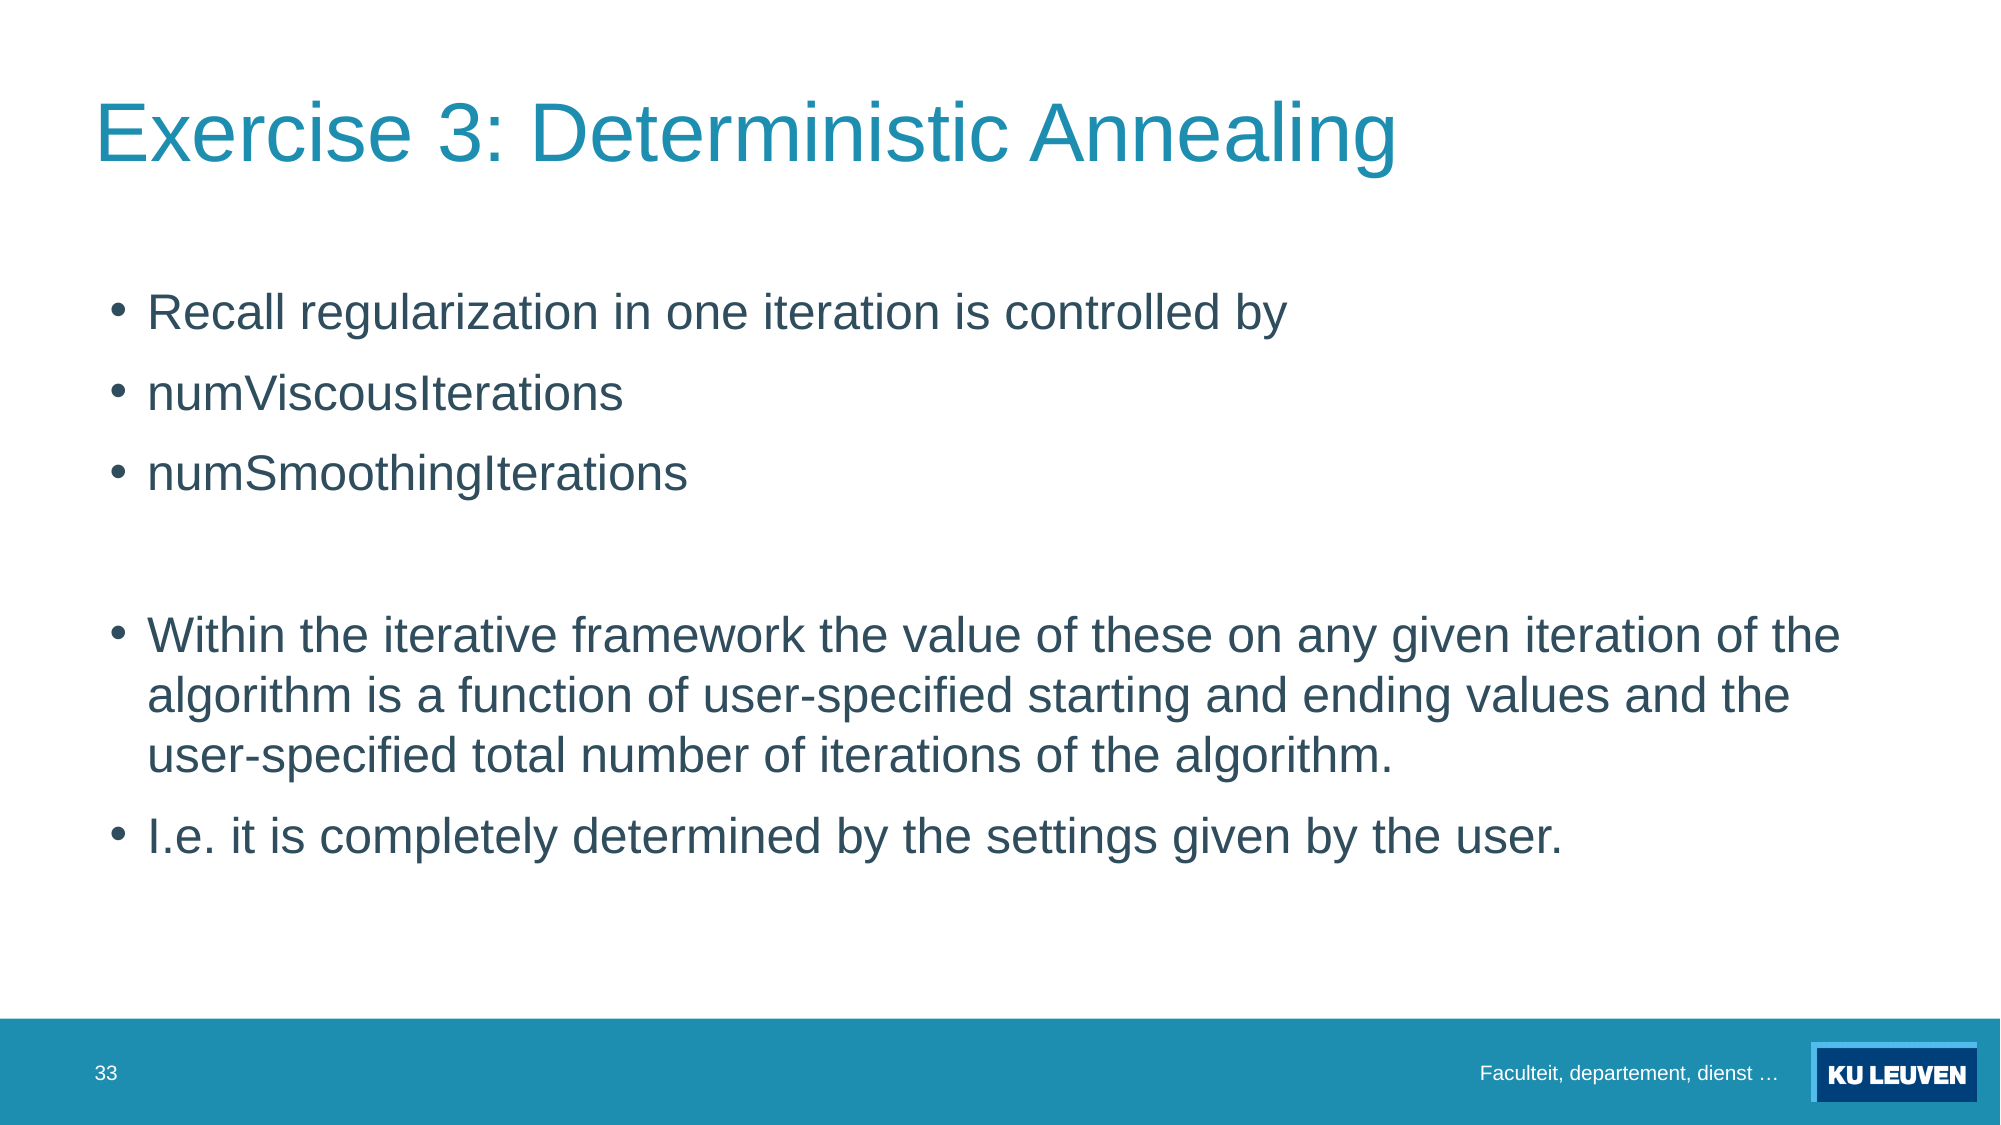

# Exercise 3: Deterministic Annealing
Recall regularization in one iteration is controlled by
numViscousIterations
numSmoothingIterations

Within the iterative framework the value of these on any given iteration of the algorithm is a function of user-specified starting and ending values and the user-specified total number of iterations of the algorithm.
I.e. it is completely determined by the settings given by the user.
33
Faculteit, departement, dienst …